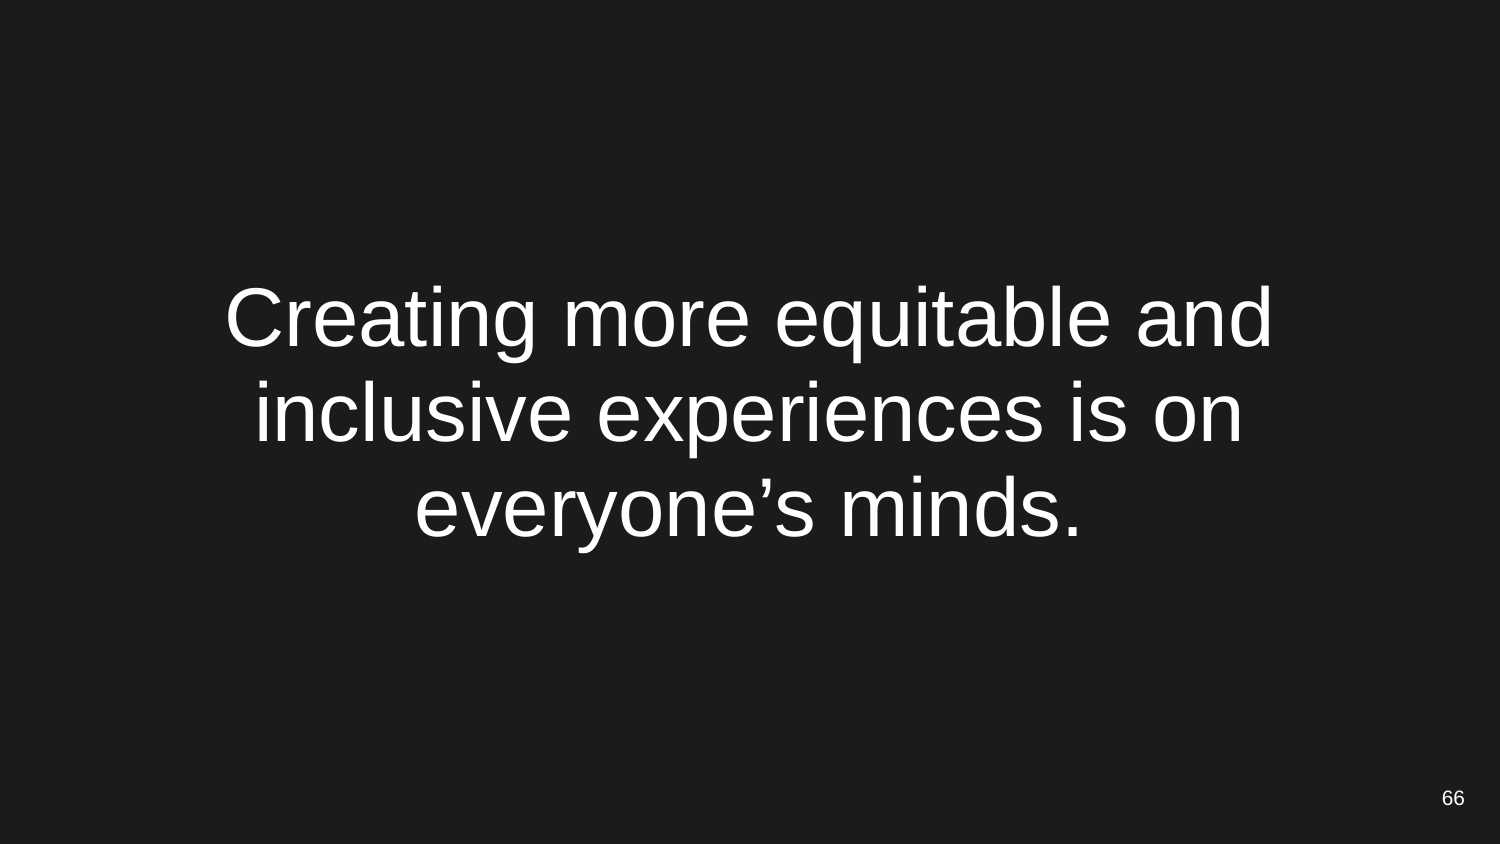

# Creating more equitable and inclusive experiences is on everyone’s minds.
66